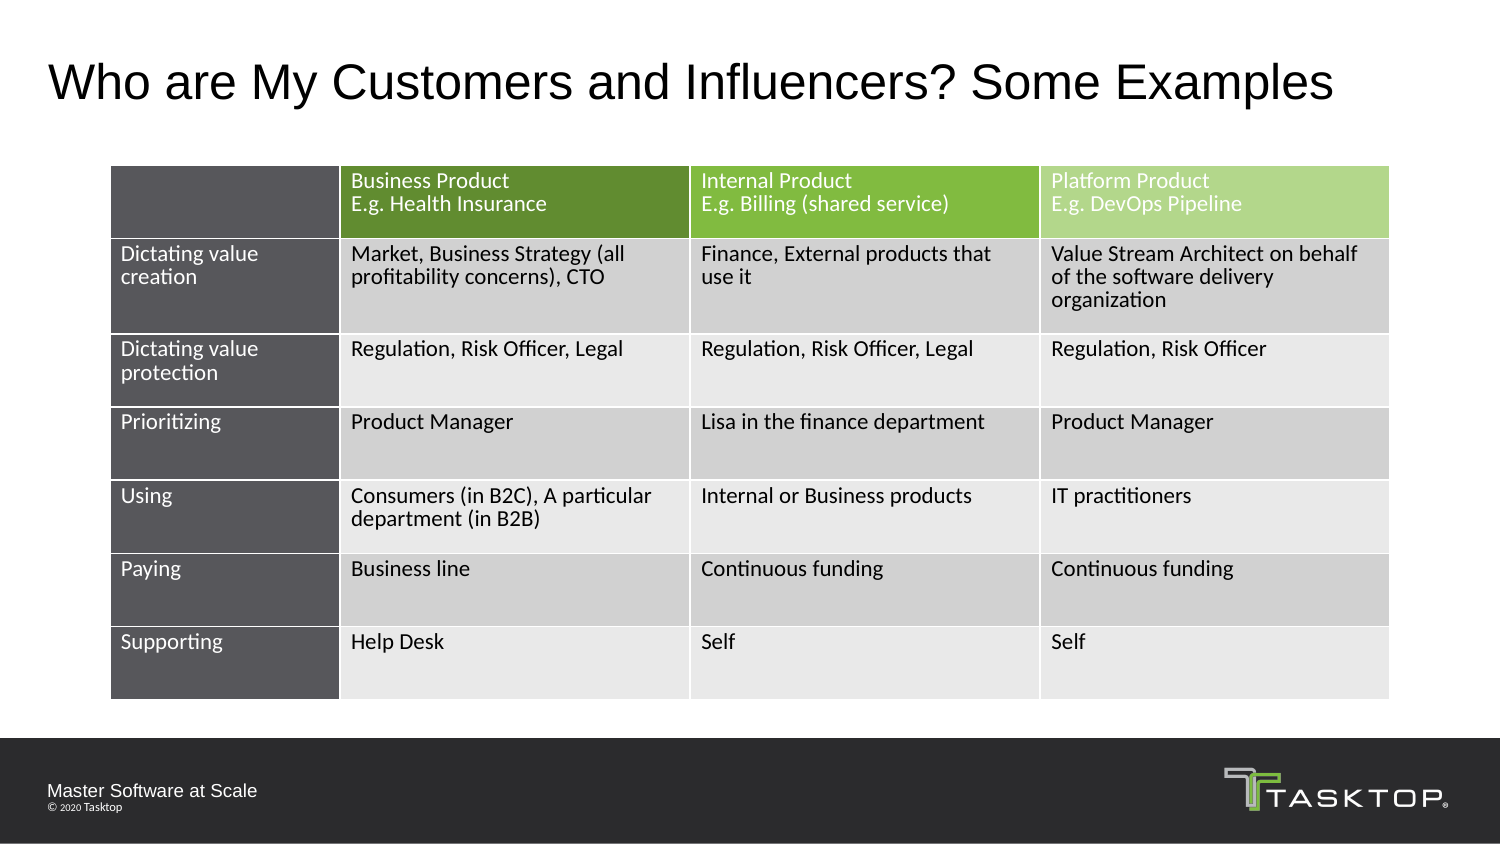

# Who are My Customers and Influencers? Some Examples
|  | Business Product E.g. Health Insurance | Internal Product E.g. Billing (shared service) | Platform Product E.g. DevOps Pipeline |
| --- | --- | --- | --- |
| Dictating value creation | Market, Business Strategy (all profitability concerns), CTO | Finance, External products that use it | Value Stream Architect on behalf of the software delivery organization |
| Dictating value protection | Regulation, Risk Officer, Legal | Regulation, Risk Officer, Legal | Regulation, Risk Officer |
| Prioritizing | Product Manager | Lisa in the finance department | Product Manager |
| Using | Consumers (in B2C), A particular department (in B2B) | Internal or Business products | IT practitioners |
| Paying | Business line | Continuous funding | Continuous funding |
| Supporting | Help Desk | Self | Self |